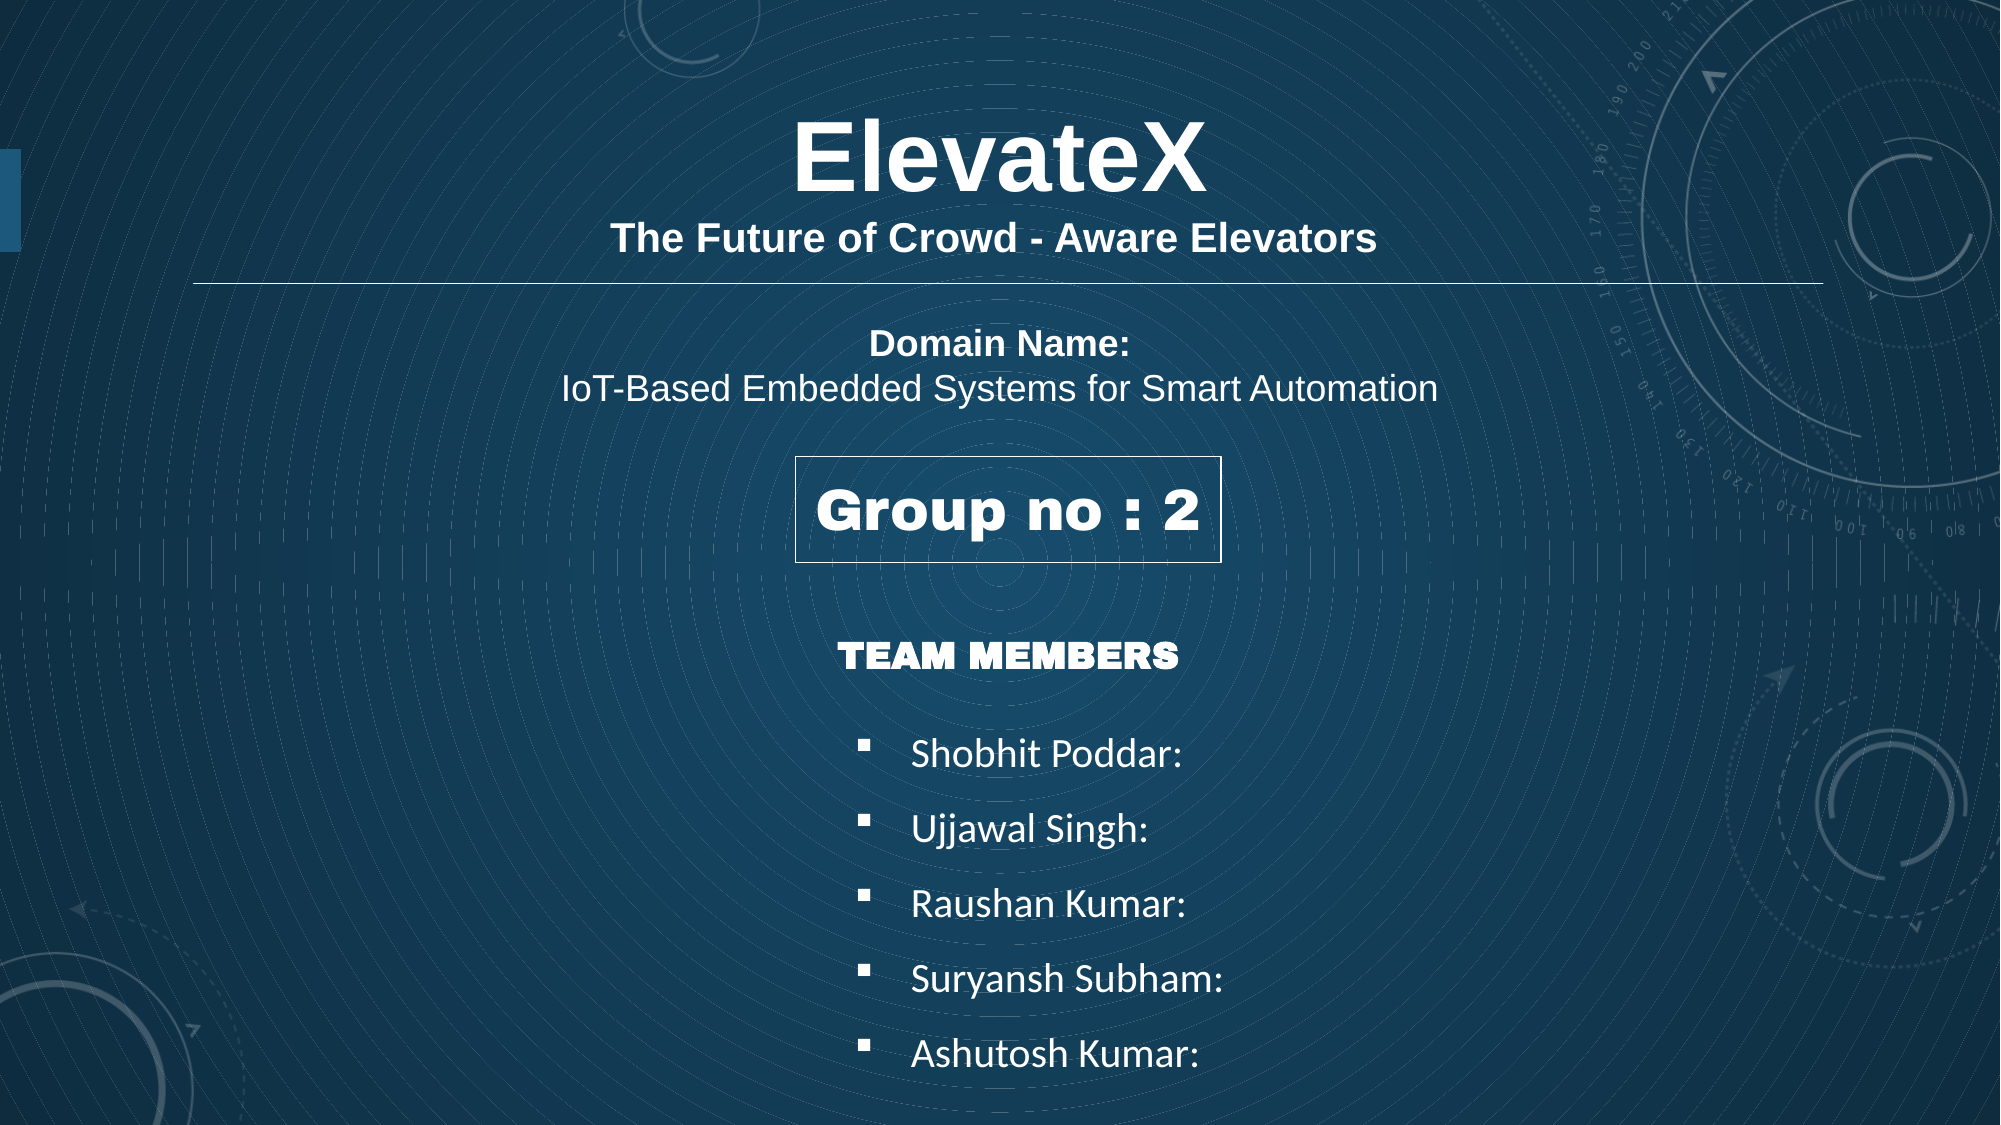

ElevateX
The Future of Crowd - Aware Elevators

Domain Name:
IoT-Based Embedded Systems for Smart Automation

Group no : 2

 TEAM MEMBERS
Shobhit Poddar:
Ujjawal Singh:
Raushan Kumar:
Suryansh Subham:
Ashutosh Kumar: